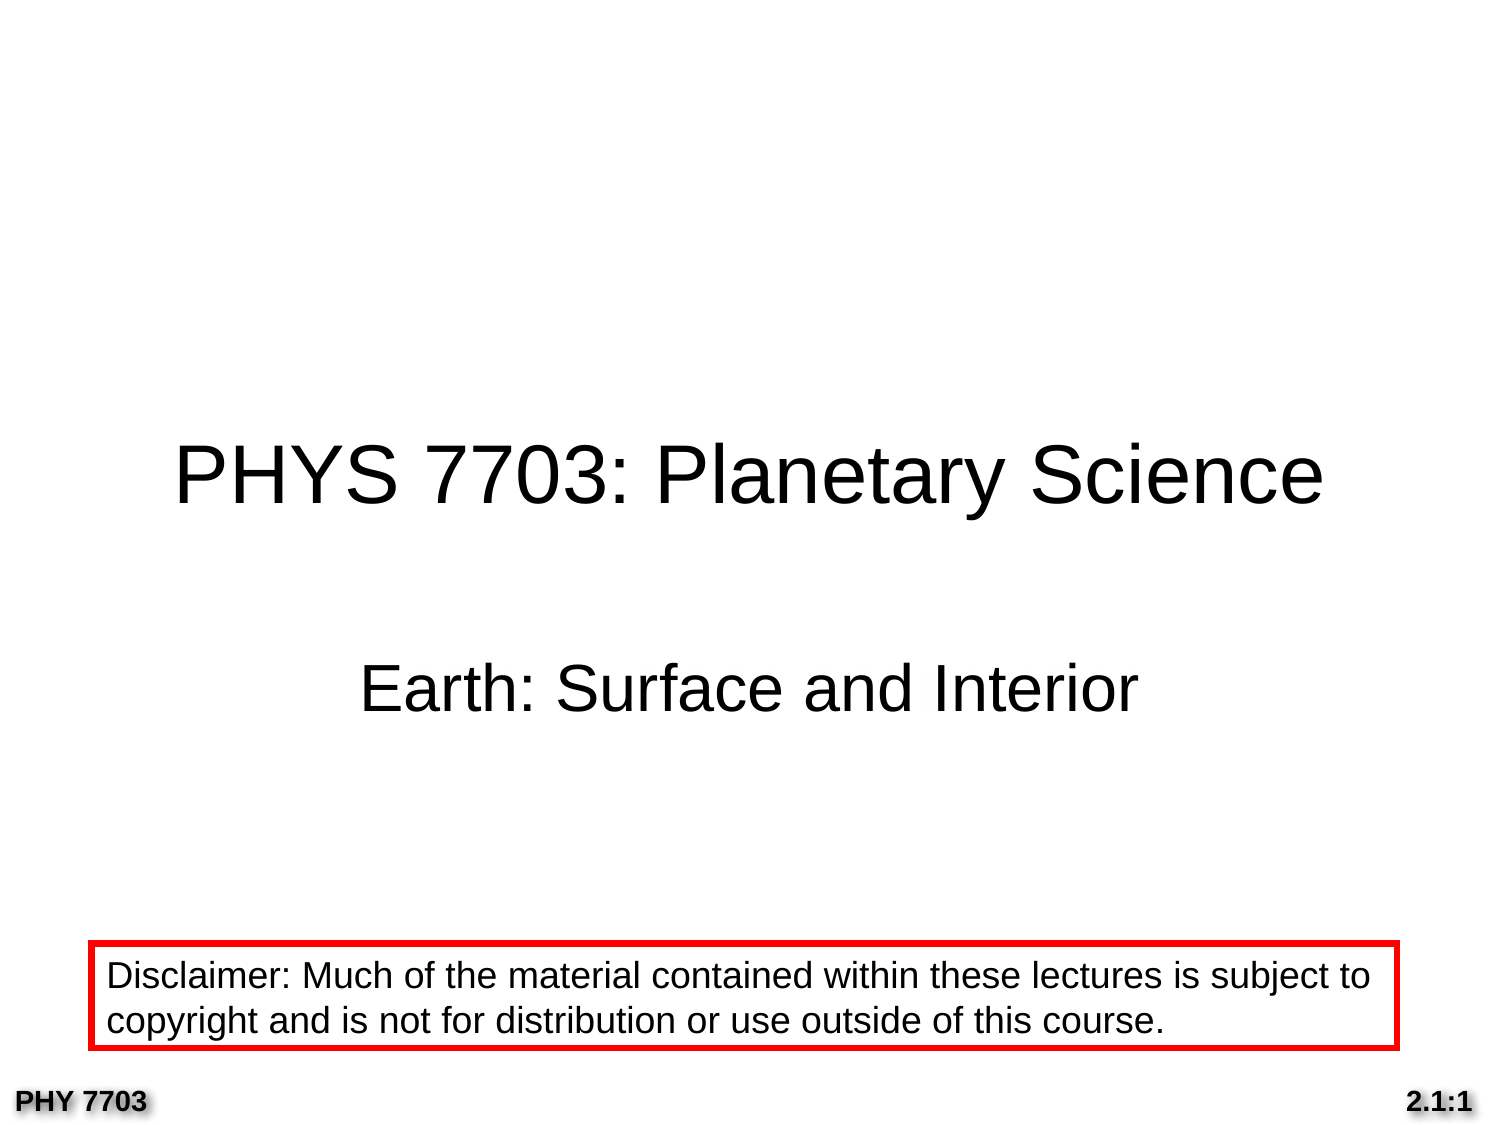

# PHYS 7703: Planetary Science
Earth: Surface and Interior

Disclaimer: Much of the material contained within these lectures is subject to
copyright and is not for distribution or use outside of this course.